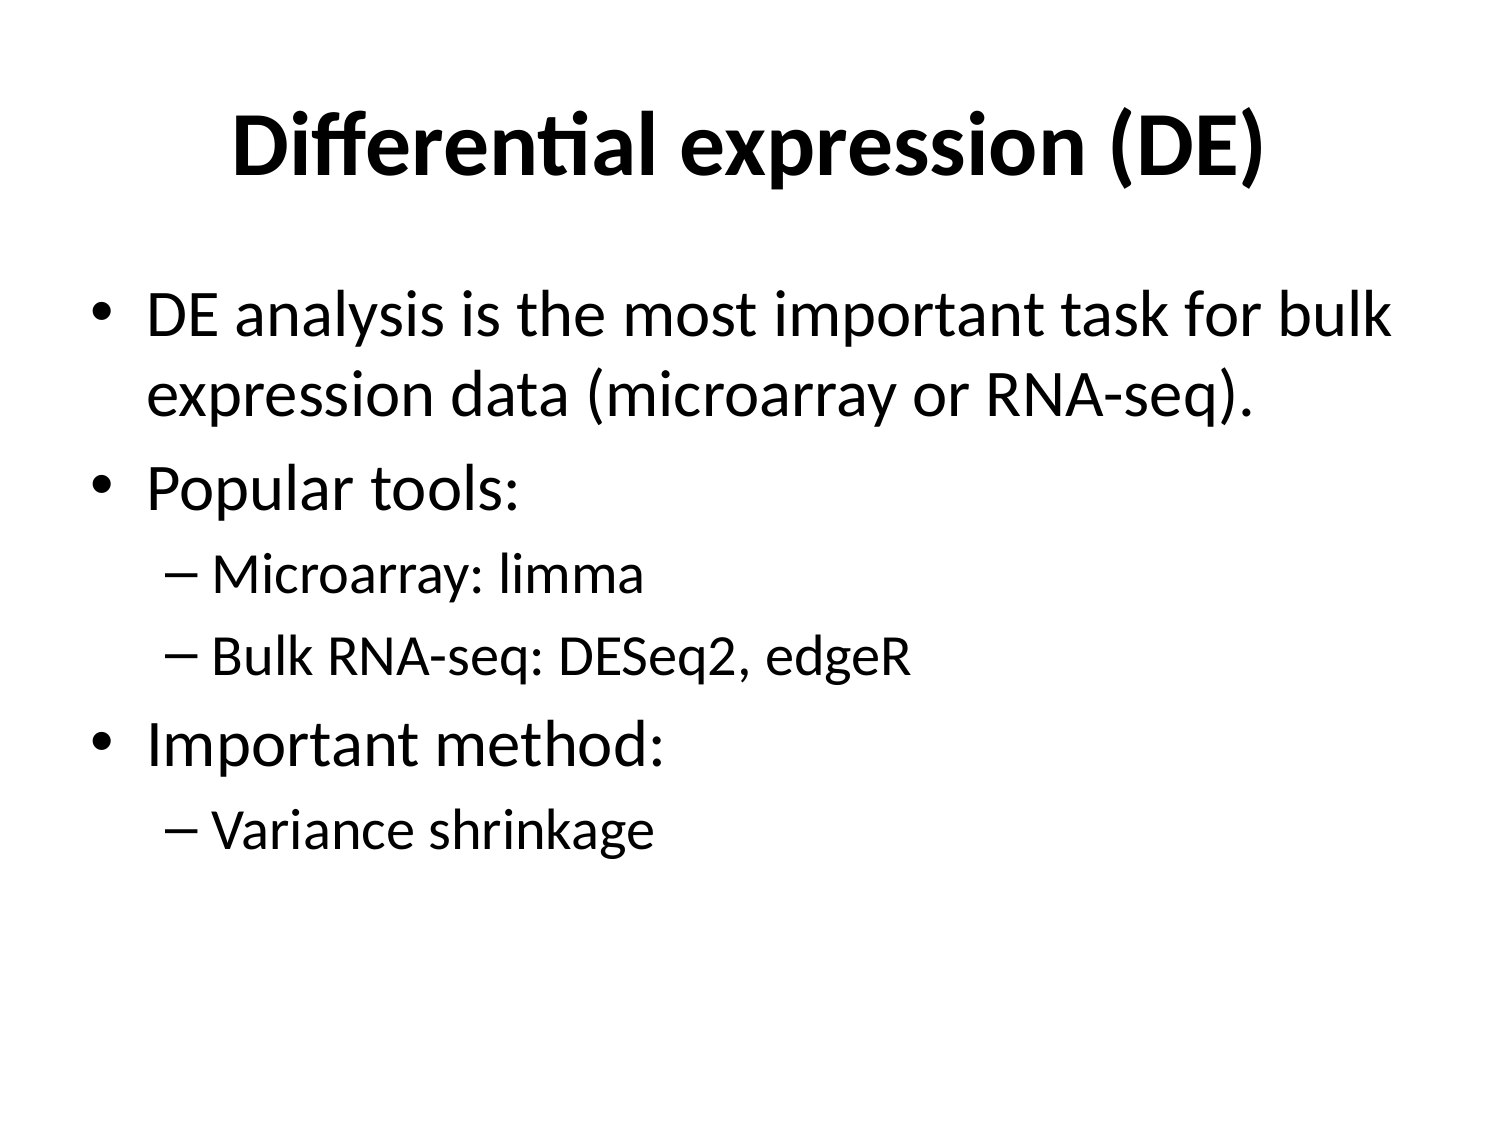

# Differential expression (DE)
DE analysis is the most important task for bulk expression data (microarray or RNA-seq).
Popular tools:
Microarray: limma
Bulk RNA-seq: DESeq2, edgeR
Important method:
Variance shrinkage